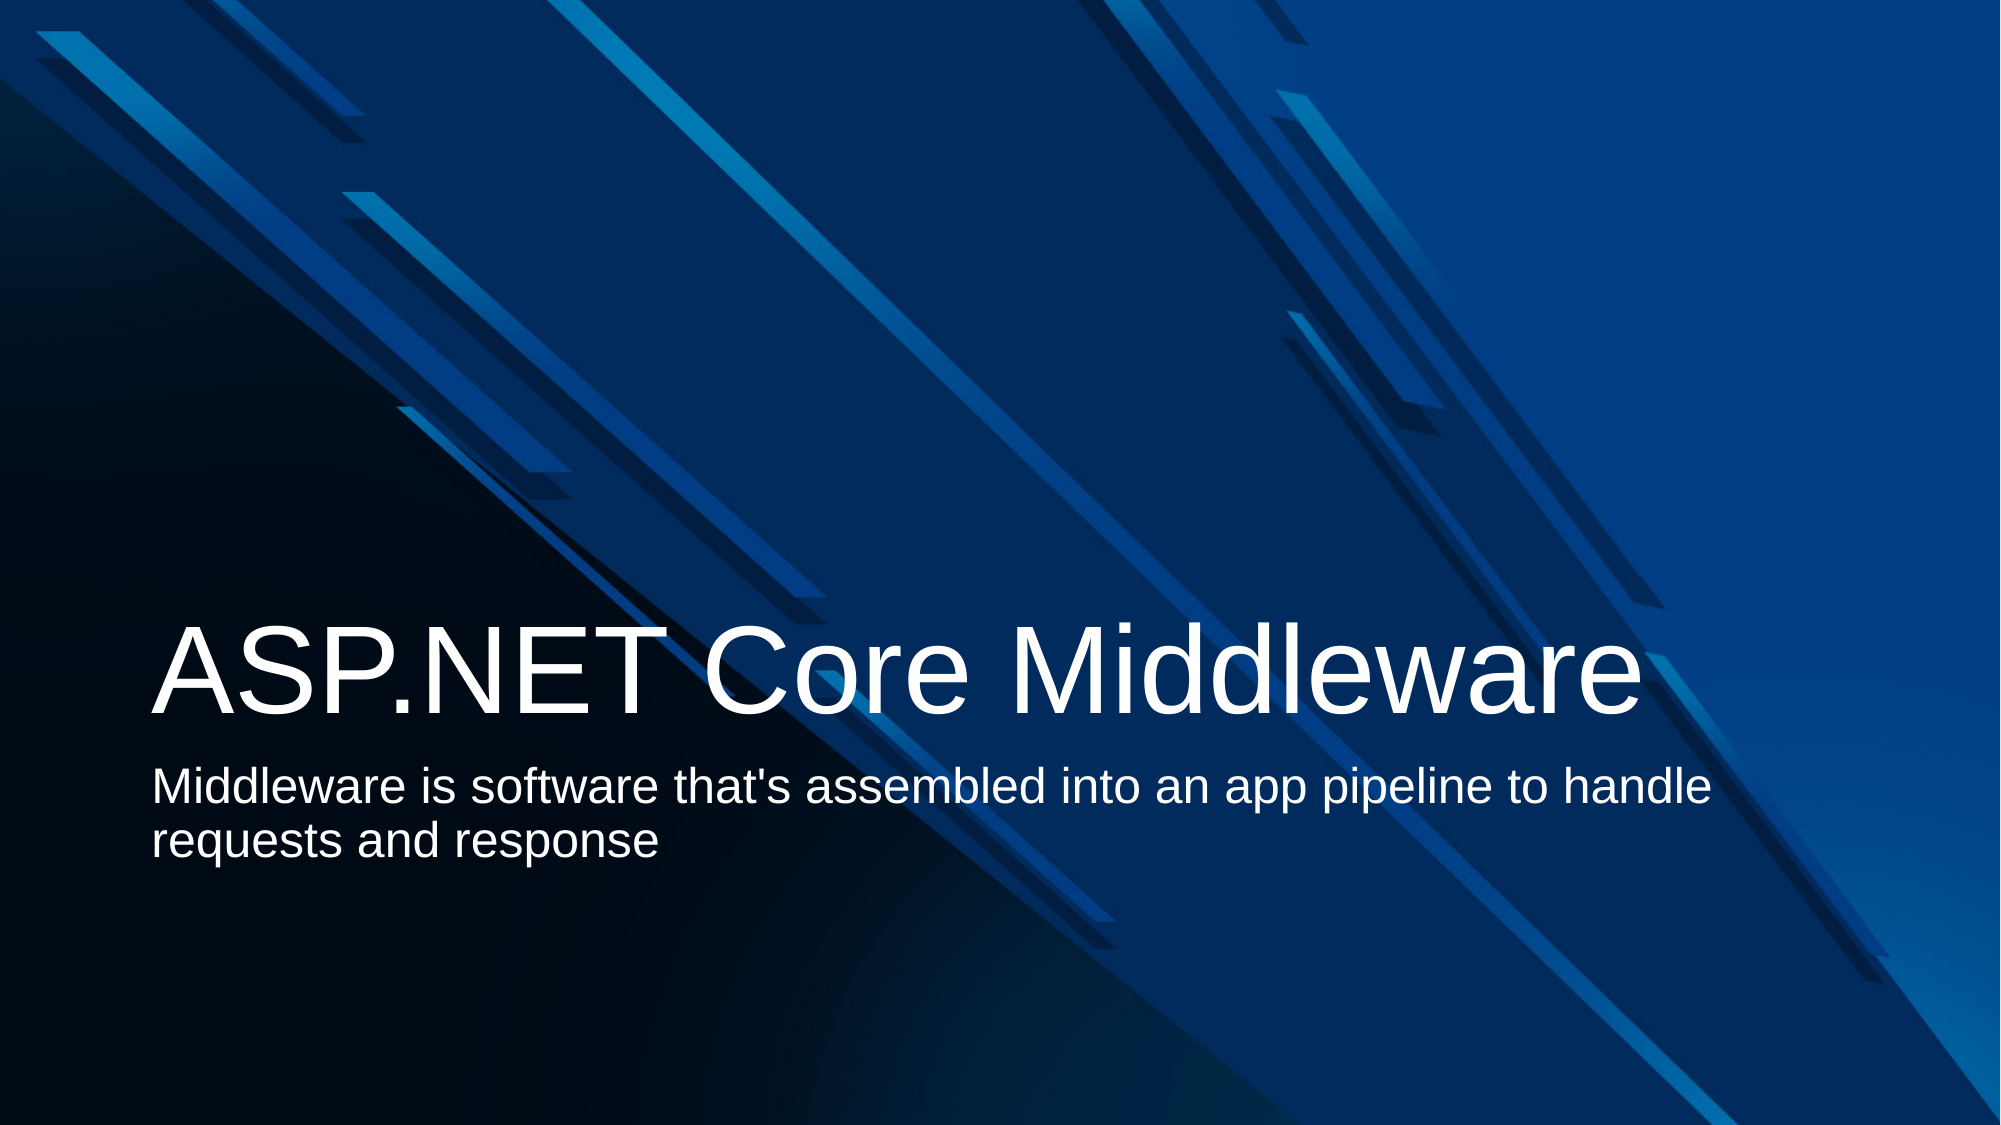

# ASP.NET Core Middleware
Middleware is software that's assembled into an app pipeline to handle requests and response